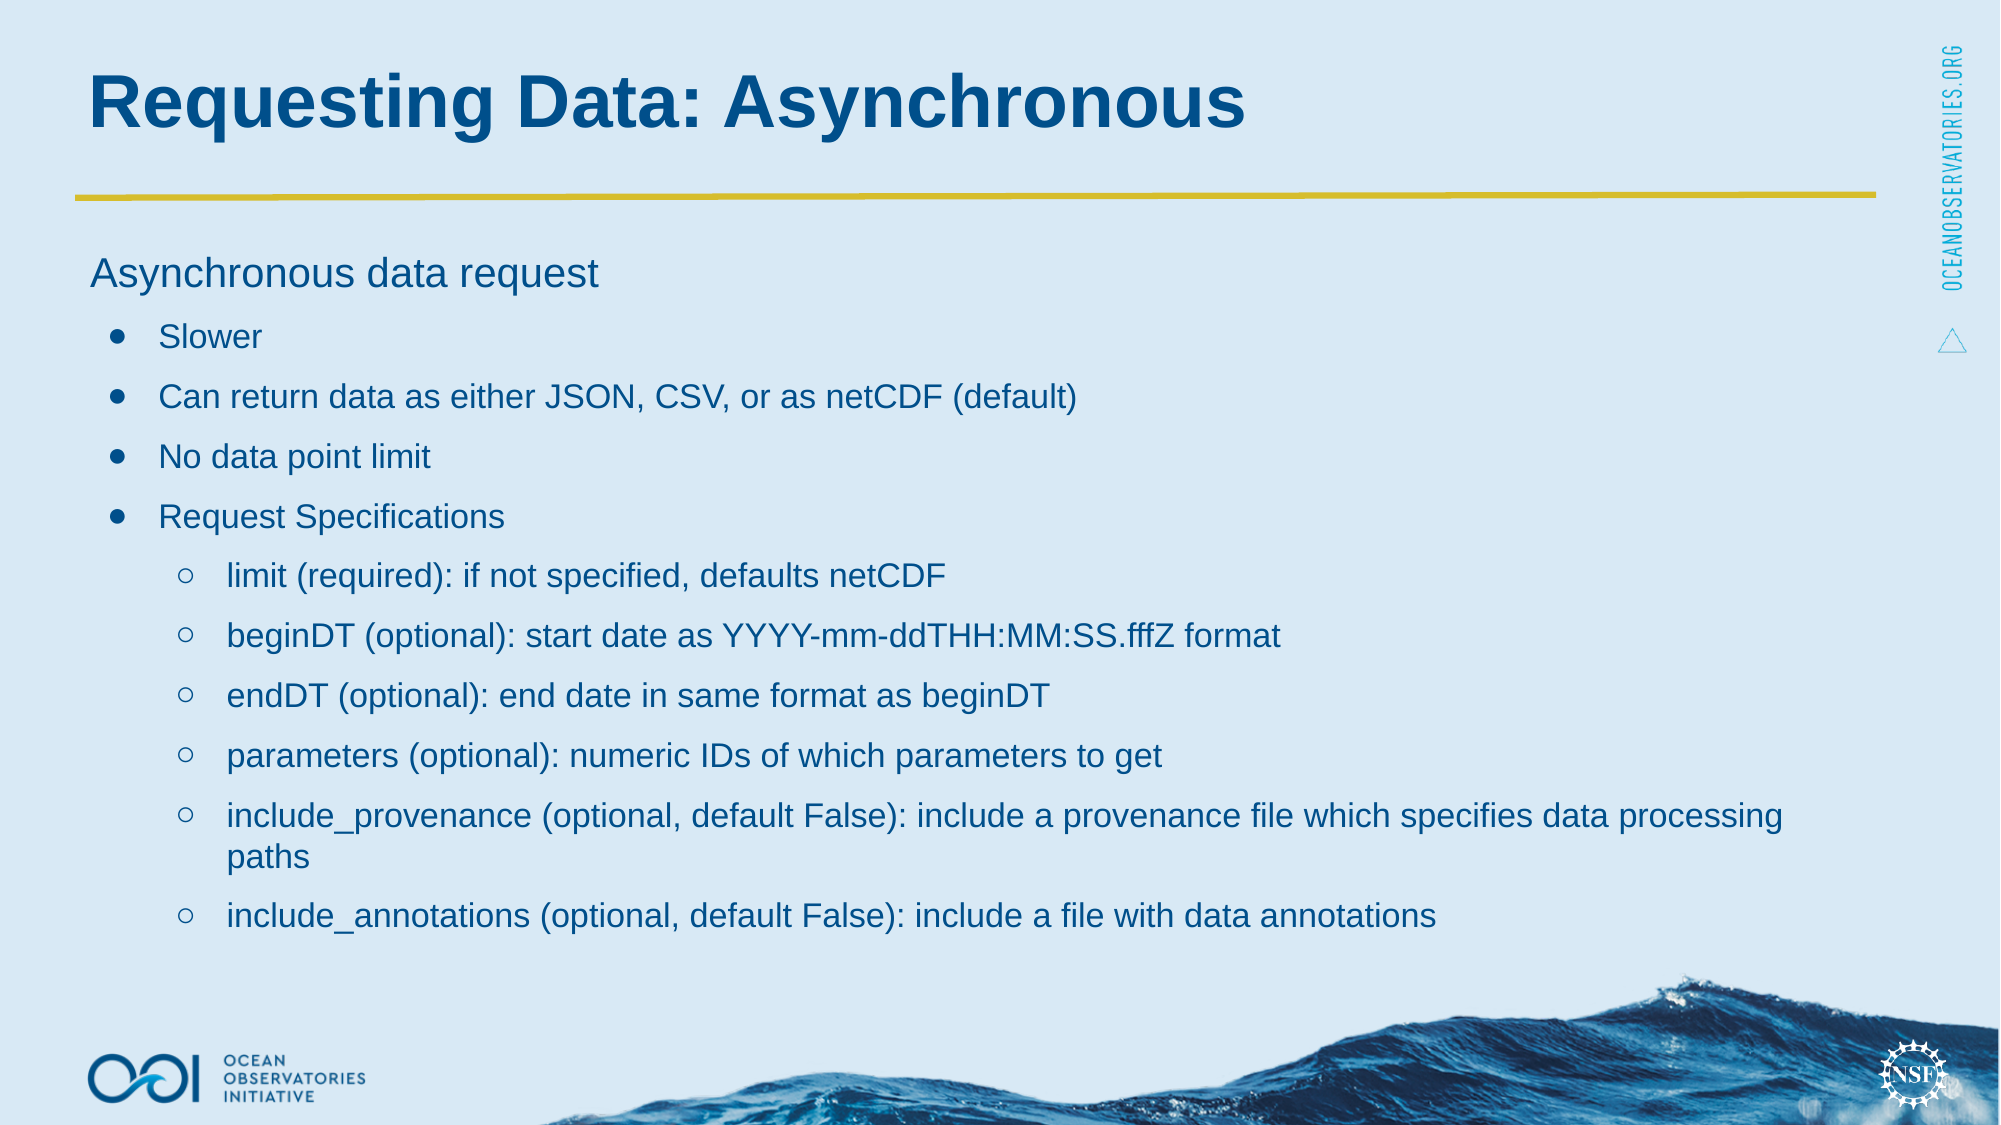

Requesting Data: Asynchronous
Asynchronous data request
Slower
Can return data as either JSON, CSV, or as netCDF (default)
No data point limit
Request Specifications
limit (required): if not specified, defaults netCDF
beginDT (optional): start date as YYYY-mm-ddTHH:MM:SS.fffZ format
endDT (optional): end date in same format as beginDT
parameters (optional): numeric IDs of which parameters to get
include_provenance (optional, default False): include a provenance file which specifies data processing paths
include_annotations (optional, default False): include a file with data annotations